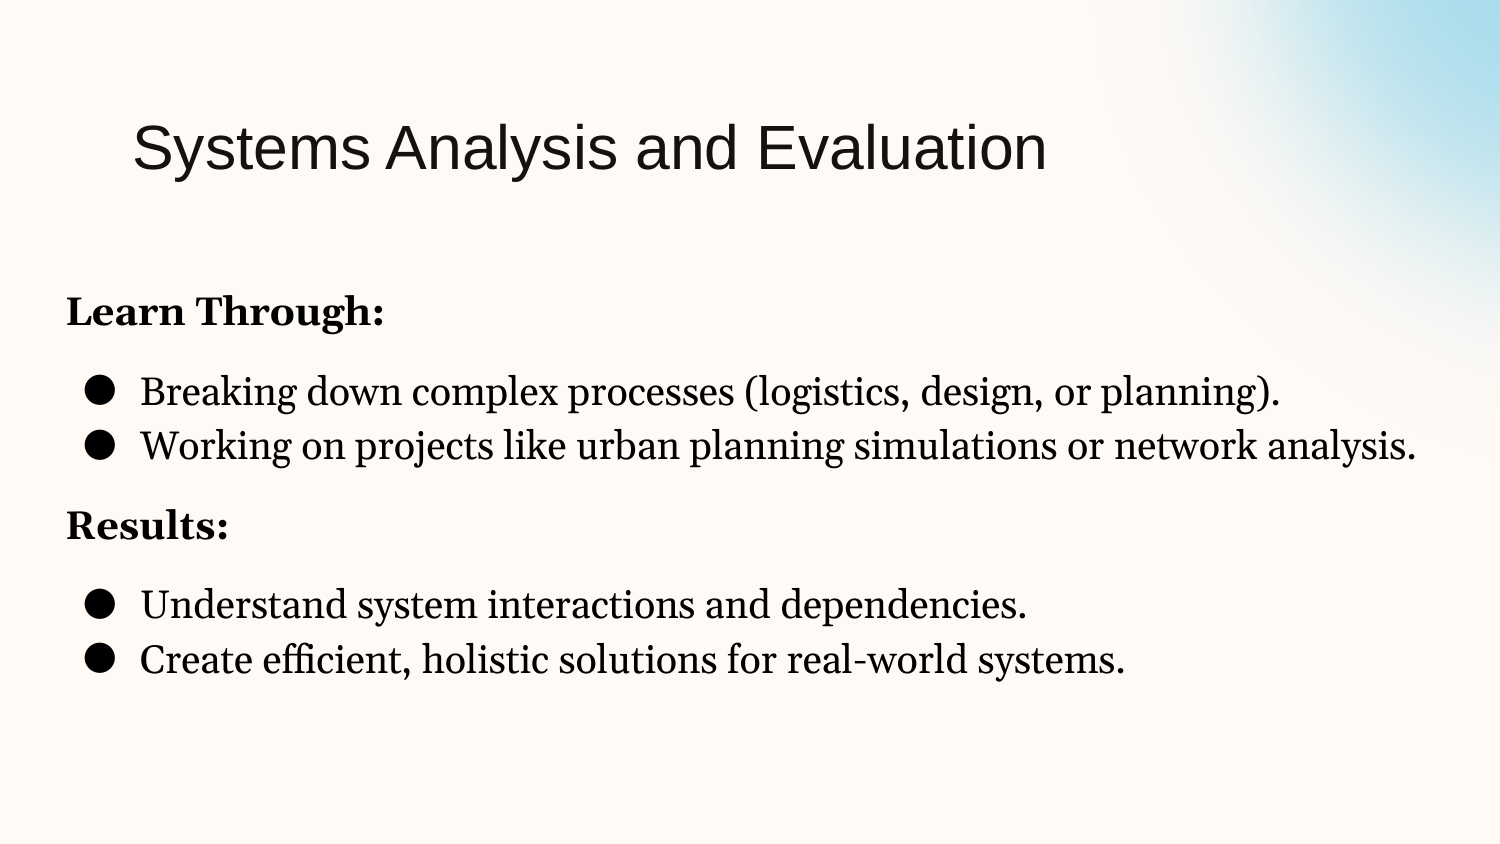

# Systems Analysis and Evaluation
Learn Through:
Breaking down complex processes (logistics, design, or planning).
Working on projects like urban planning simulations or network analysis.
Results:
Understand system interactions and dependencies.
Create efficient, holistic solutions for real-world systems.